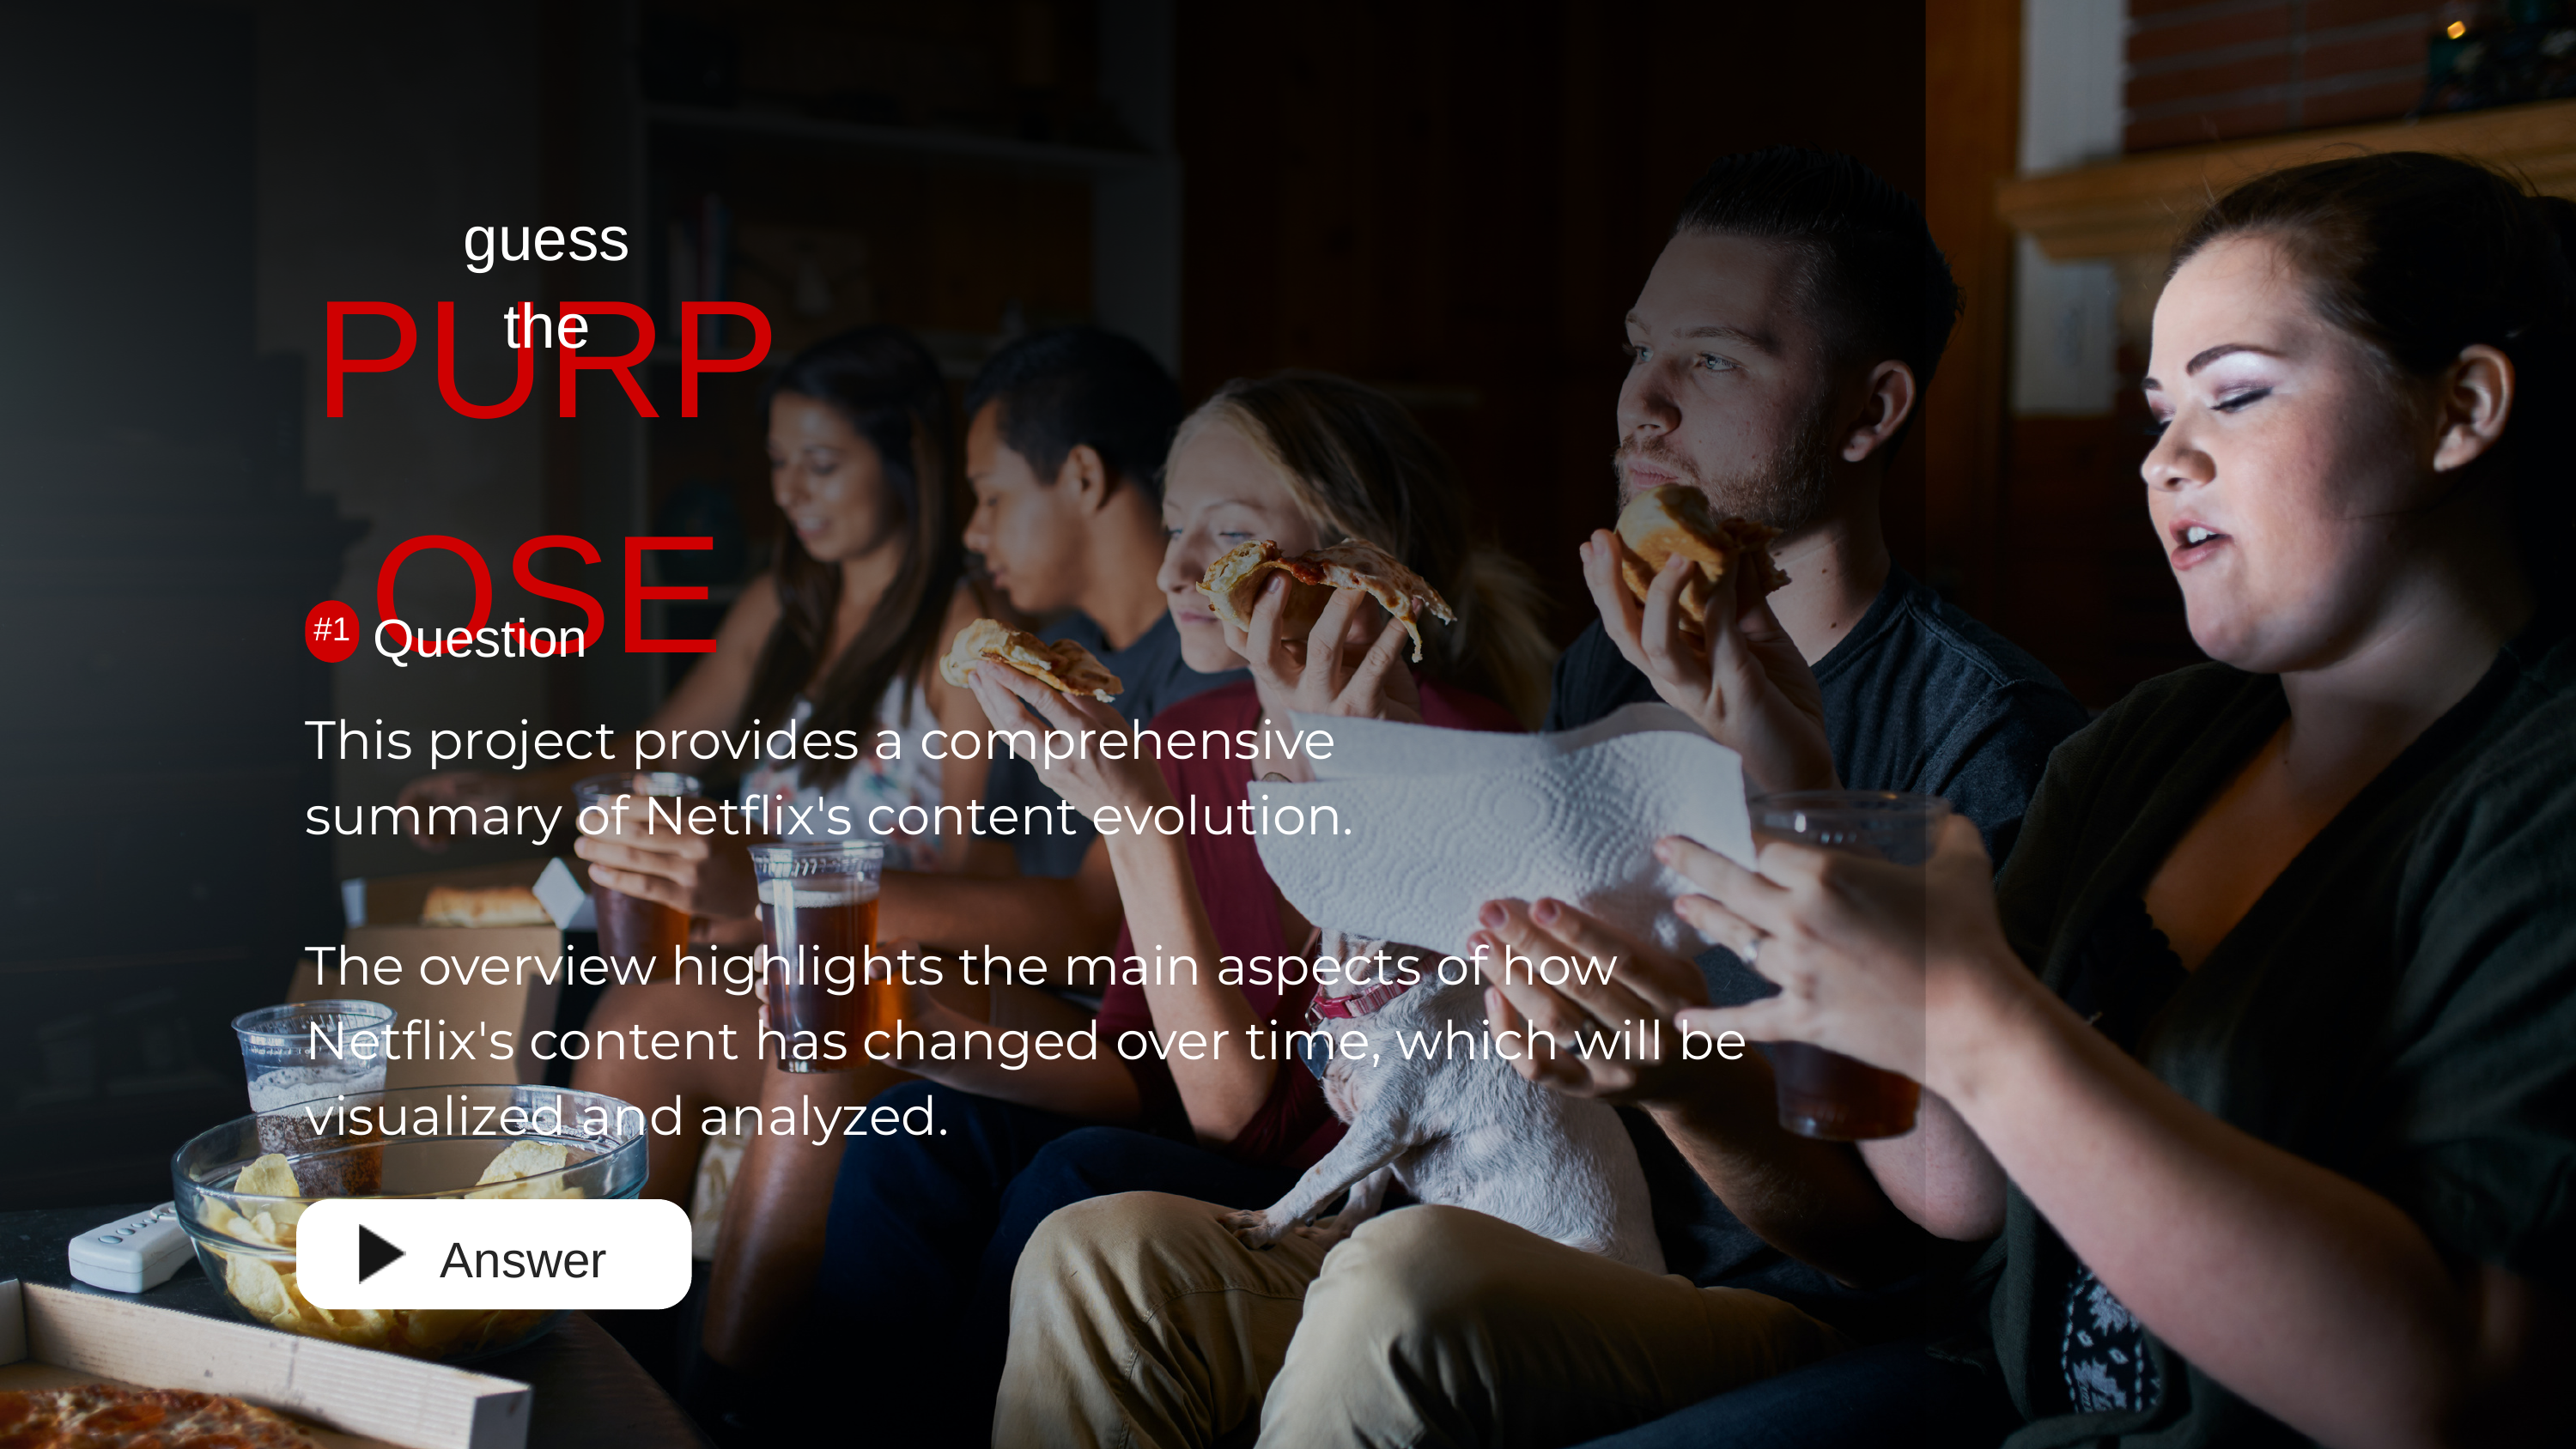

guess the
PURPOSE
Question

#1
This project provides a comprehensive summary of Netflix's content evolution.
The overview highlights the main aspects of how Netflix's content has changed over time, which will be visualized and analyzed.

Answer